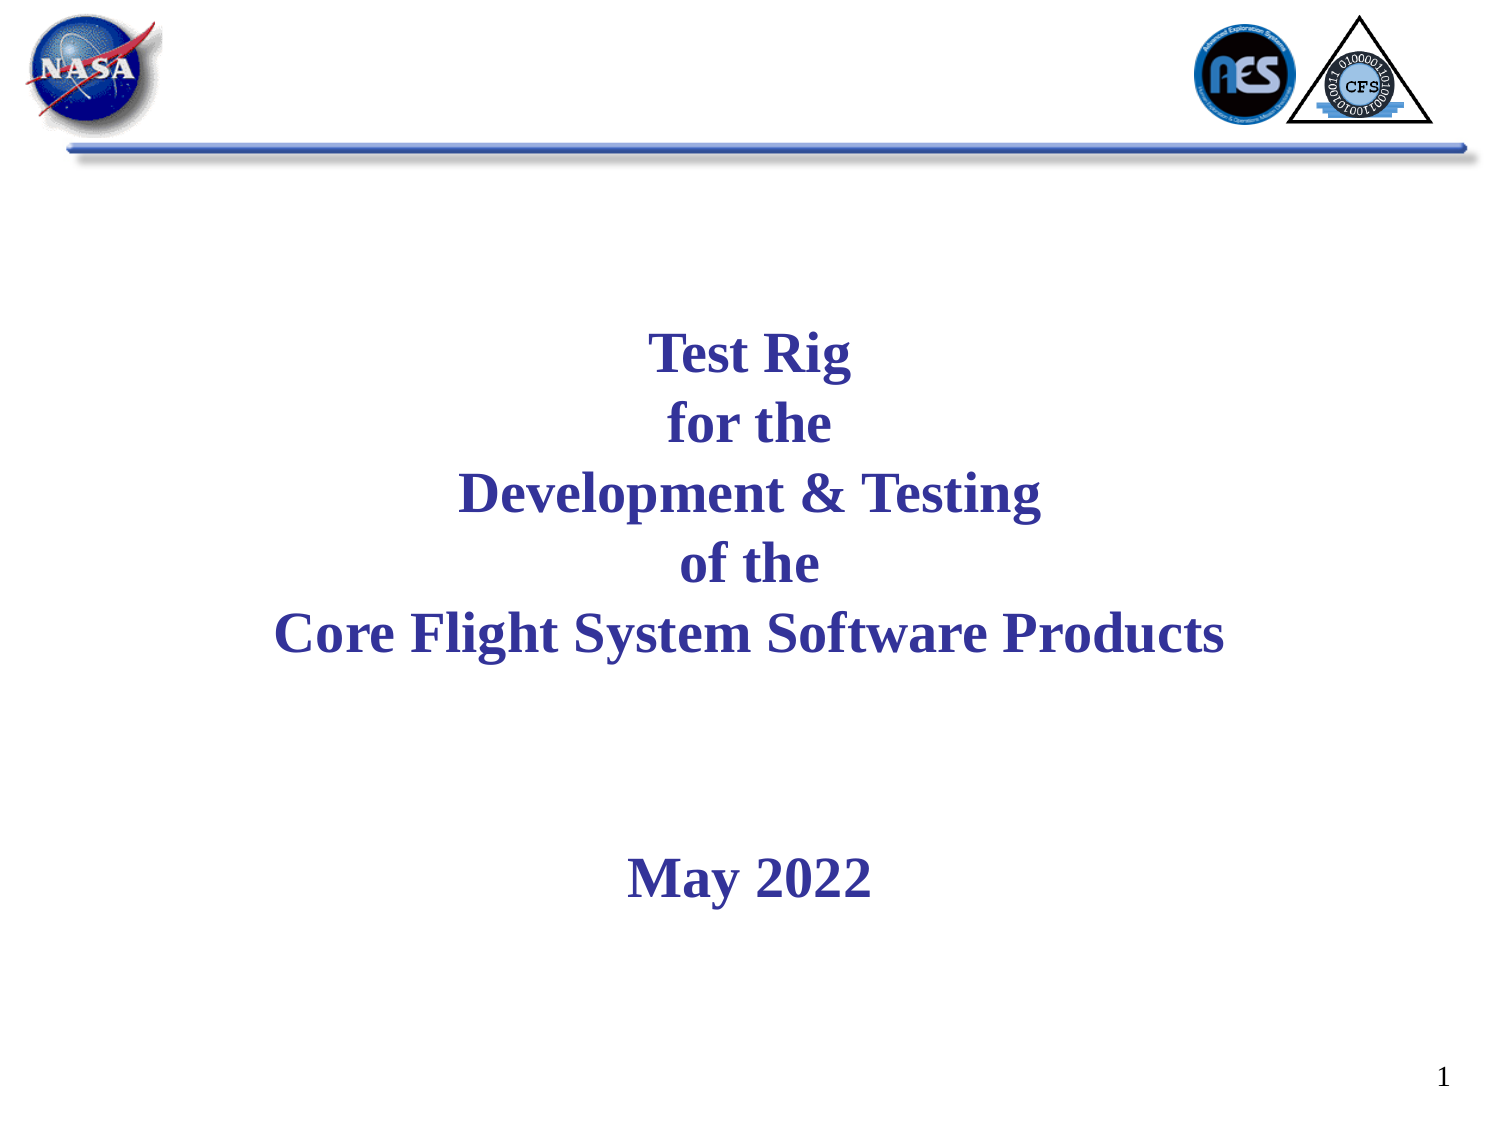

Test Rig
for the
Development & Testing
of the
Core Flight System Software Products

May 2022
1